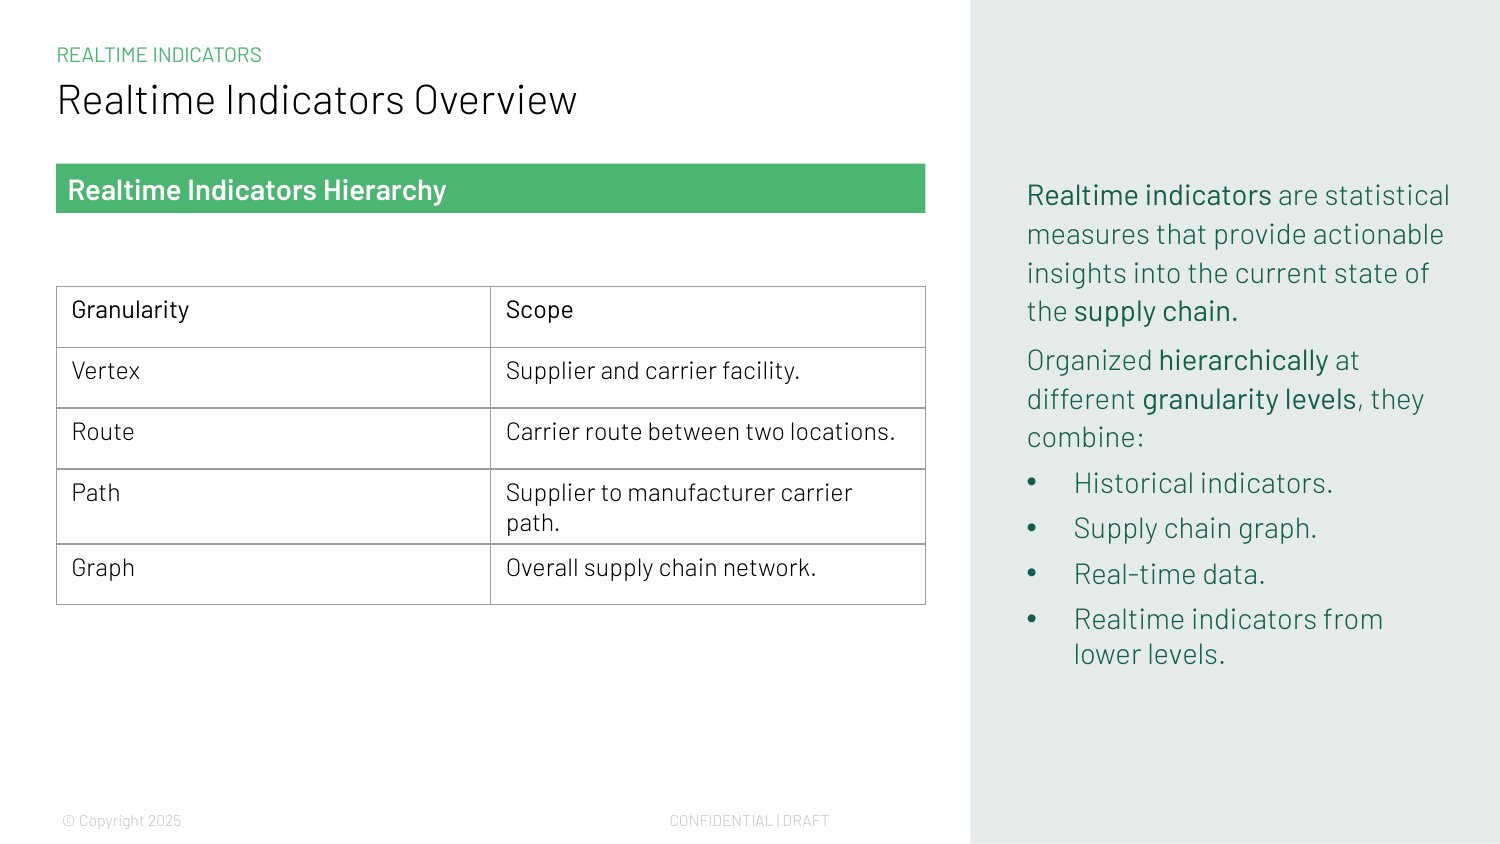

Realtime indicators are statistical measures that provide actionable insights into the current state of the supply chain.
Organized hierarchically at different granularity levels, they combine:
Historical indicators.
Supply chain graph.
Real-time data.
Realtime indicators from lower levels.
Realtime Indicators
# Realtime Indicators Overview
Realtime Indicators Hierarchy
| Granularity | Scope |
| --- | --- |
| Vertex | Supplier and carrier facility. |
| Route | Carrier route between two locations. |
| Path | Supplier to manufacturer carrier path. |
| Graph | Overall supply chain network. |